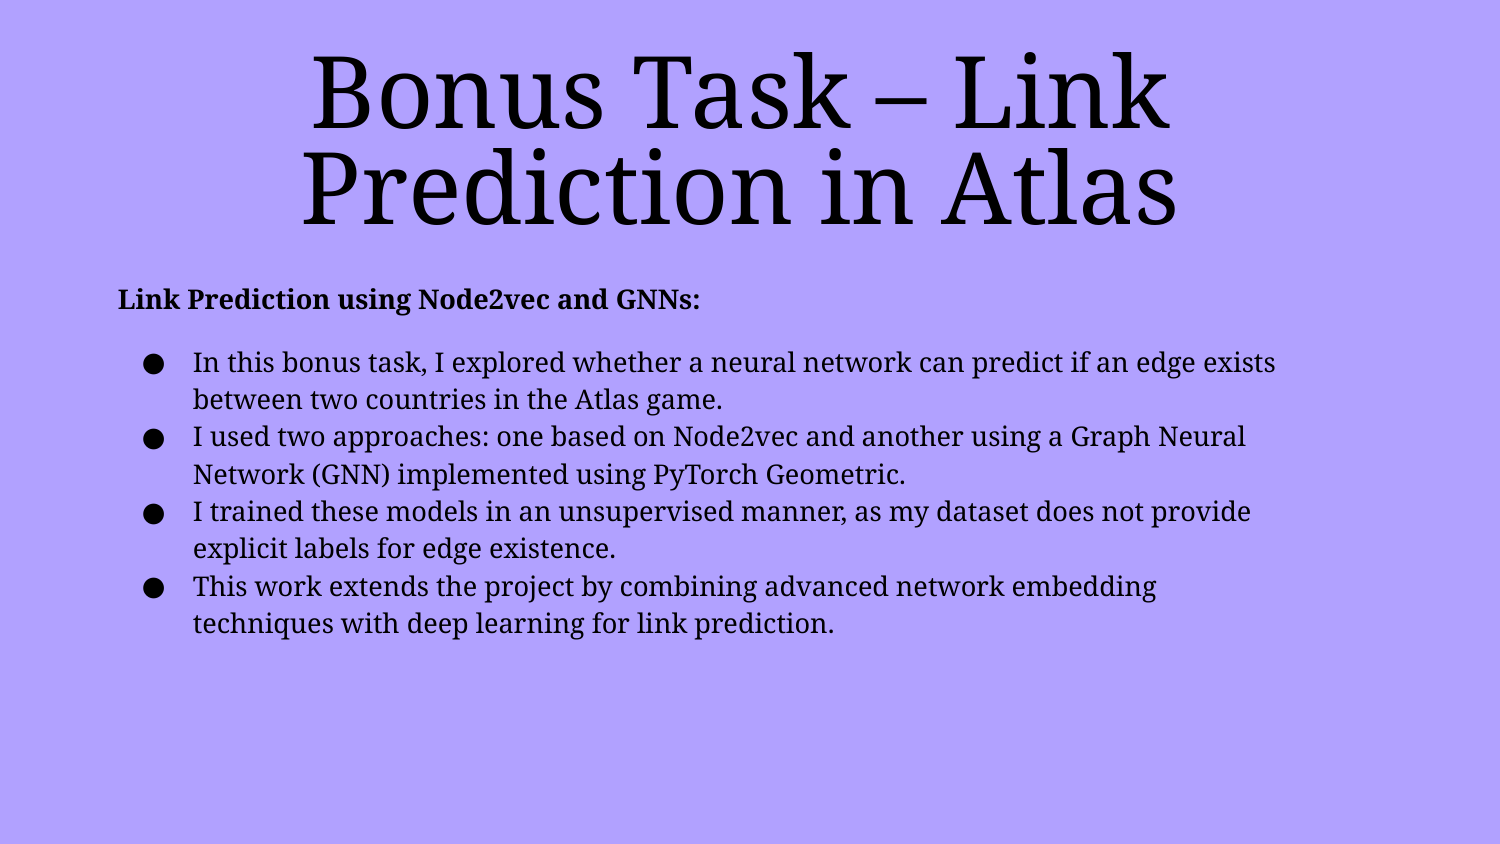

# Bonus Task – Link Prediction in Atlas
Link Prediction using Node2vec and GNNs:
In this bonus task, I explored whether a neural network can predict if an edge exists between two countries in the Atlas game.
I used two approaches: one based on Node2vec and another using a Graph Neural Network (GNN) implemented using PyTorch Geometric.
I trained these models in an unsupervised manner, as my dataset does not provide explicit labels for edge existence.
This work extends the project by combining advanced network embedding techniques with deep learning for link prediction.